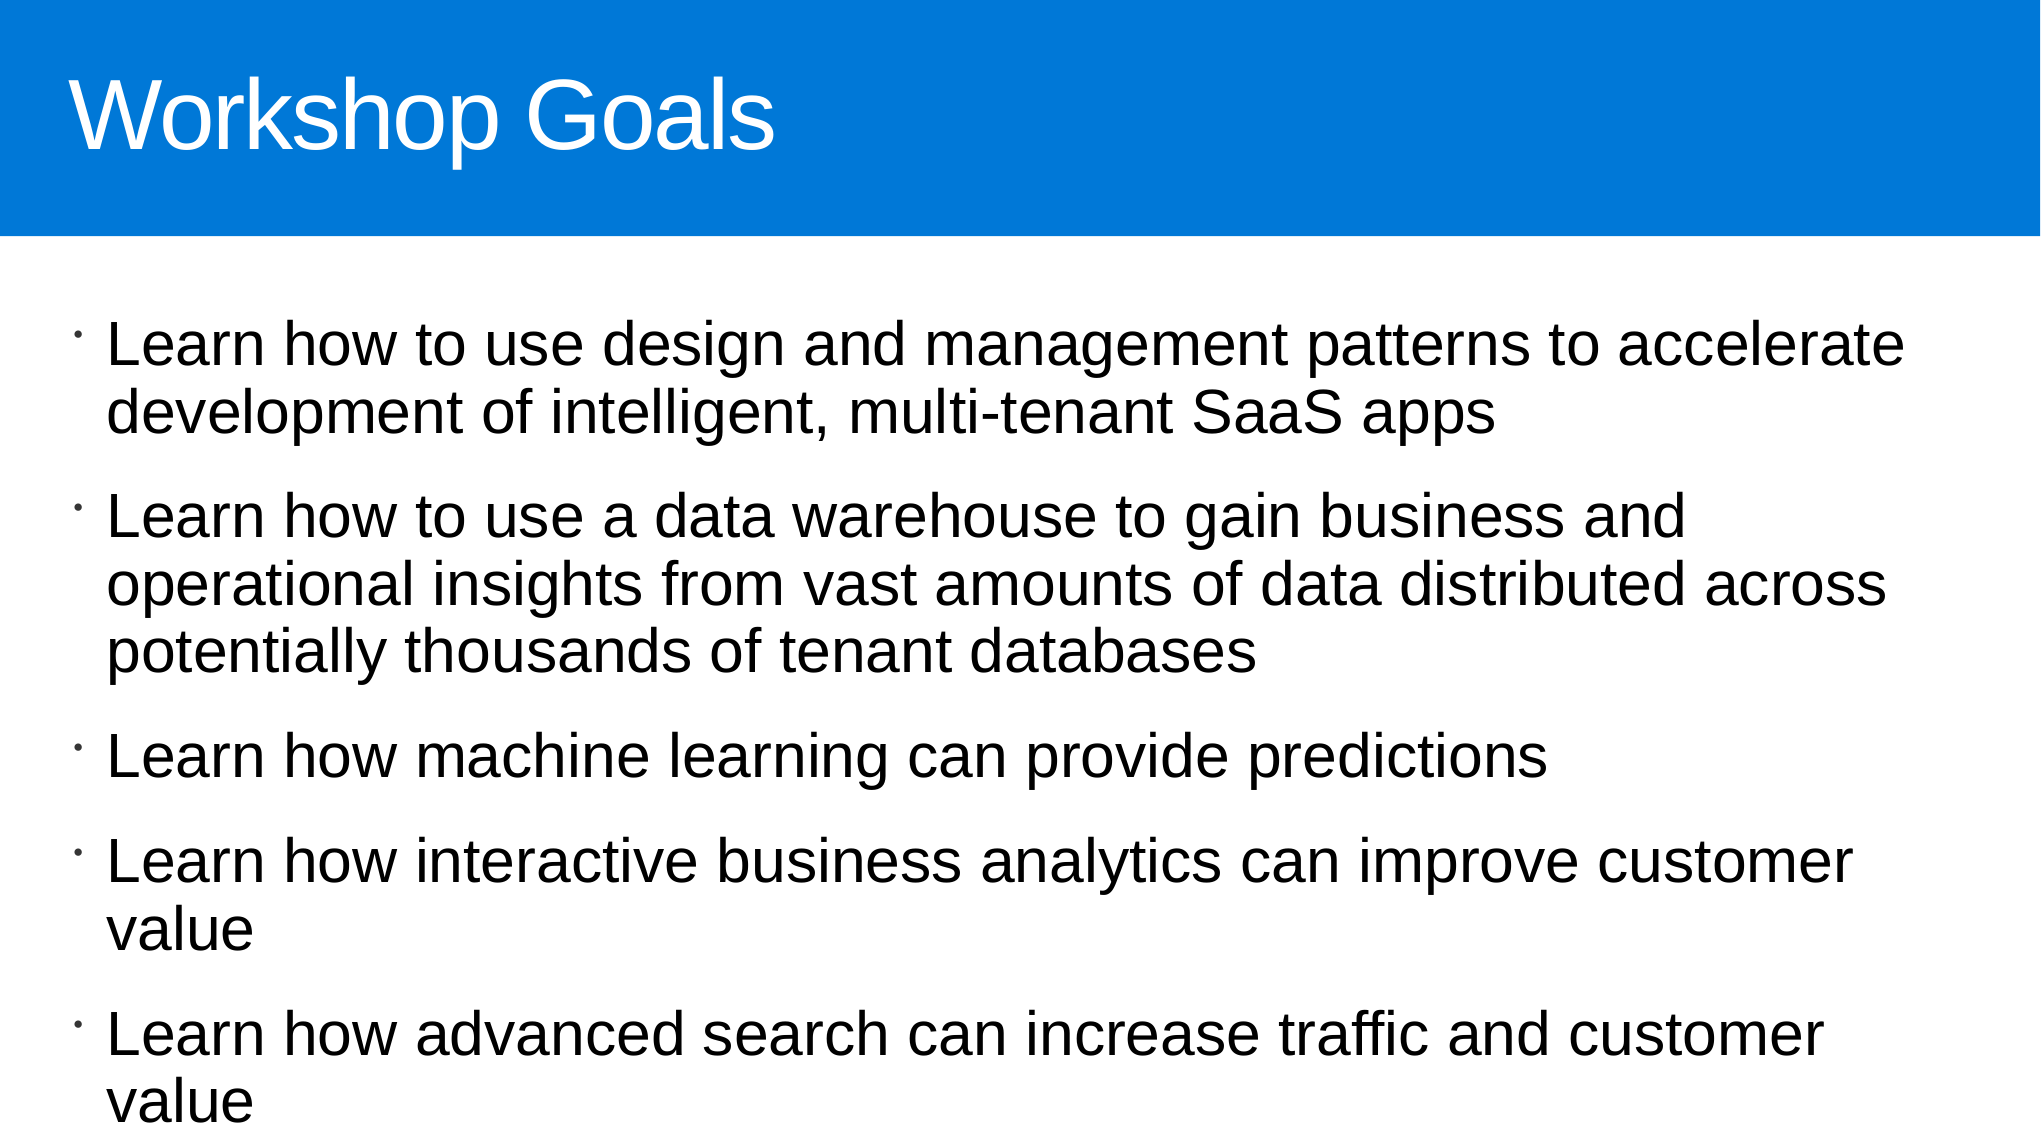

# Workshop Goals
Learn how to use design and management patterns to accelerate development of intelligent, multi-tenant SaaS apps
Learn how to use a data warehouse to gain business and operational insights from vast amounts of data distributed across potentially thousands of tenant databases
Learn how machine learning can provide predictions
Learn how interactive business analytics can improve customer value
Learn how advanced search can increase traffic and customer value